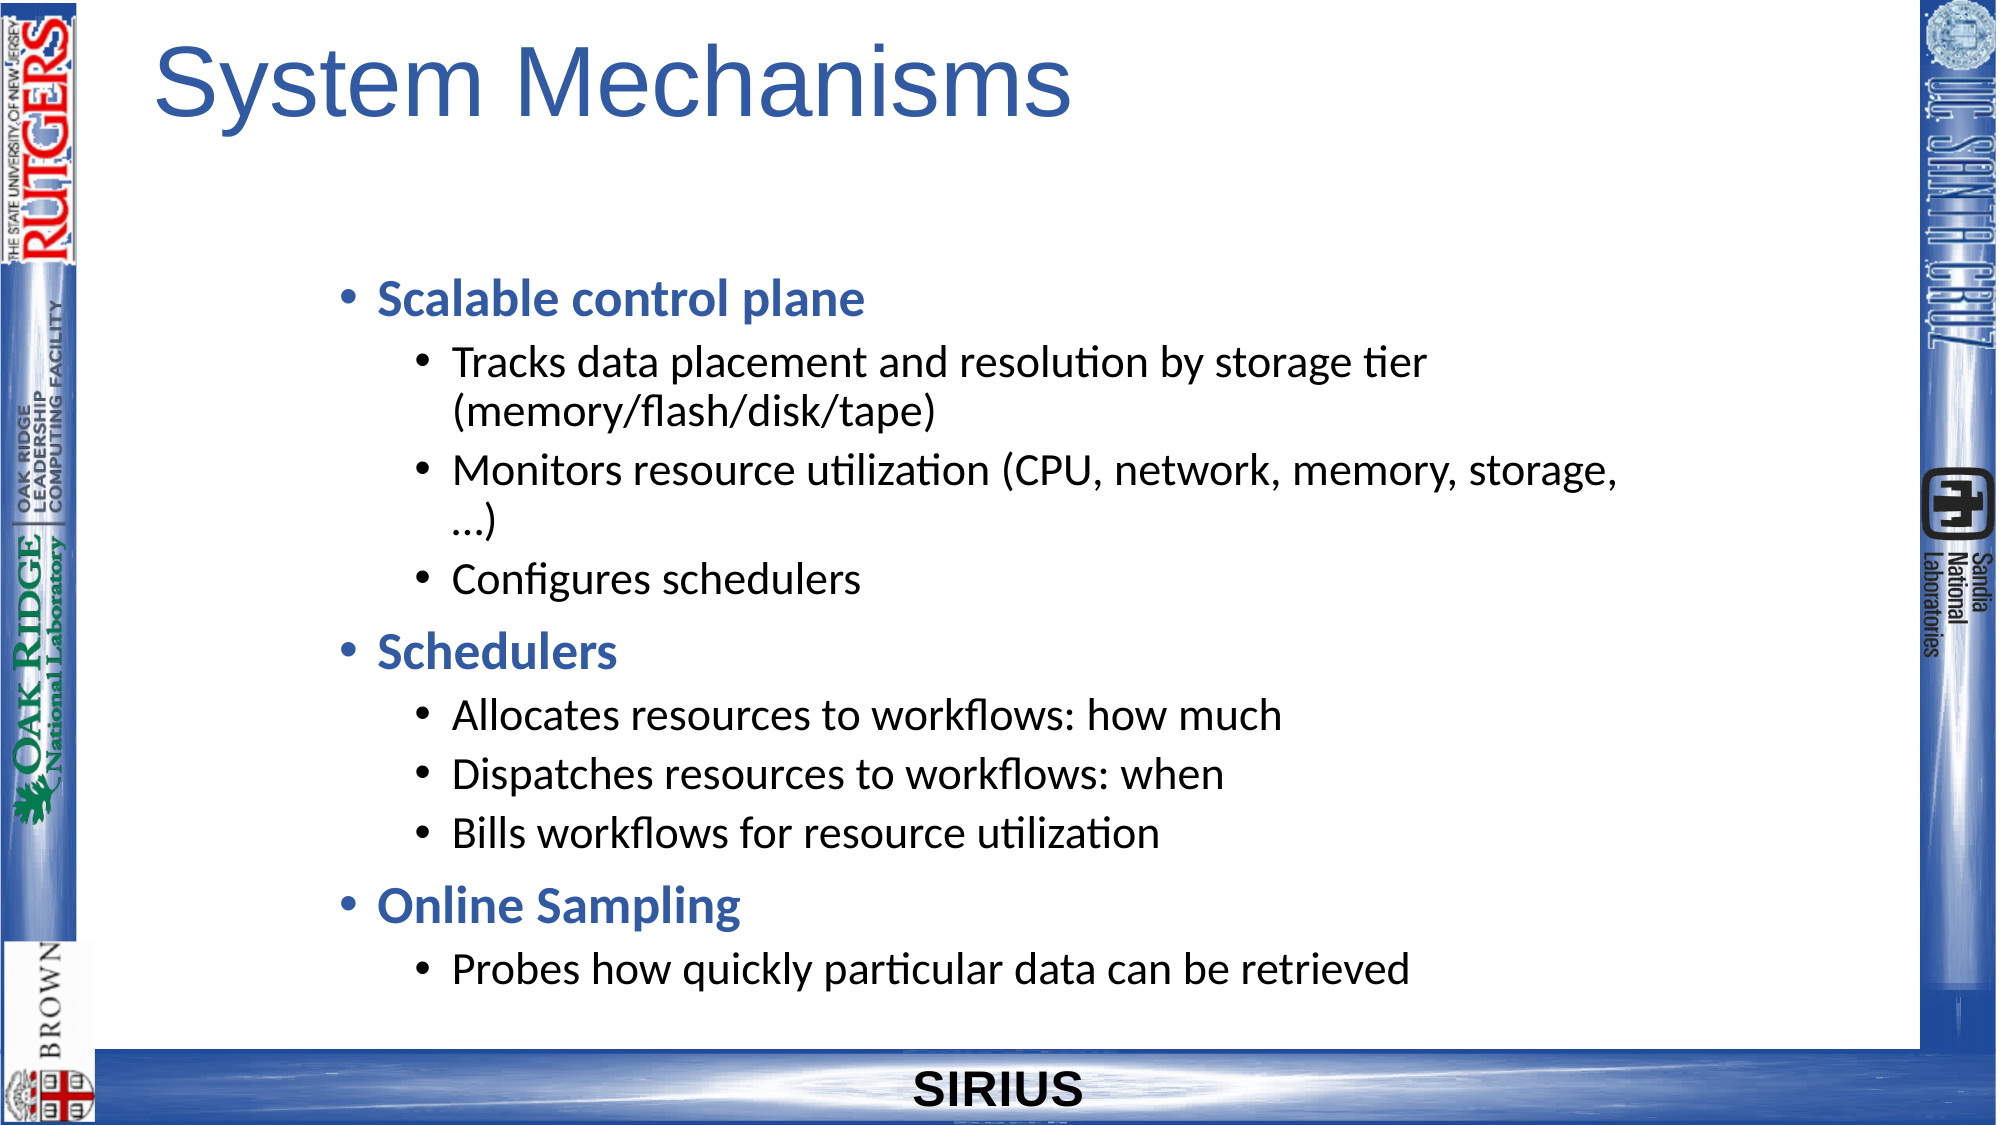

# System Mechanisms
Scalable control plane
Tracks data placement and resolution by storage tier (memory/flash/disk/tape)
Monitors resource utilization (CPU, network, memory, storage, …)
Configures schedulers
Schedulers
Allocates resources to workflows: how much
Dispatches resources to workflows: when
Bills workflows for resource utilization
Online Sampling
Probes how quickly particular data can be retrieved